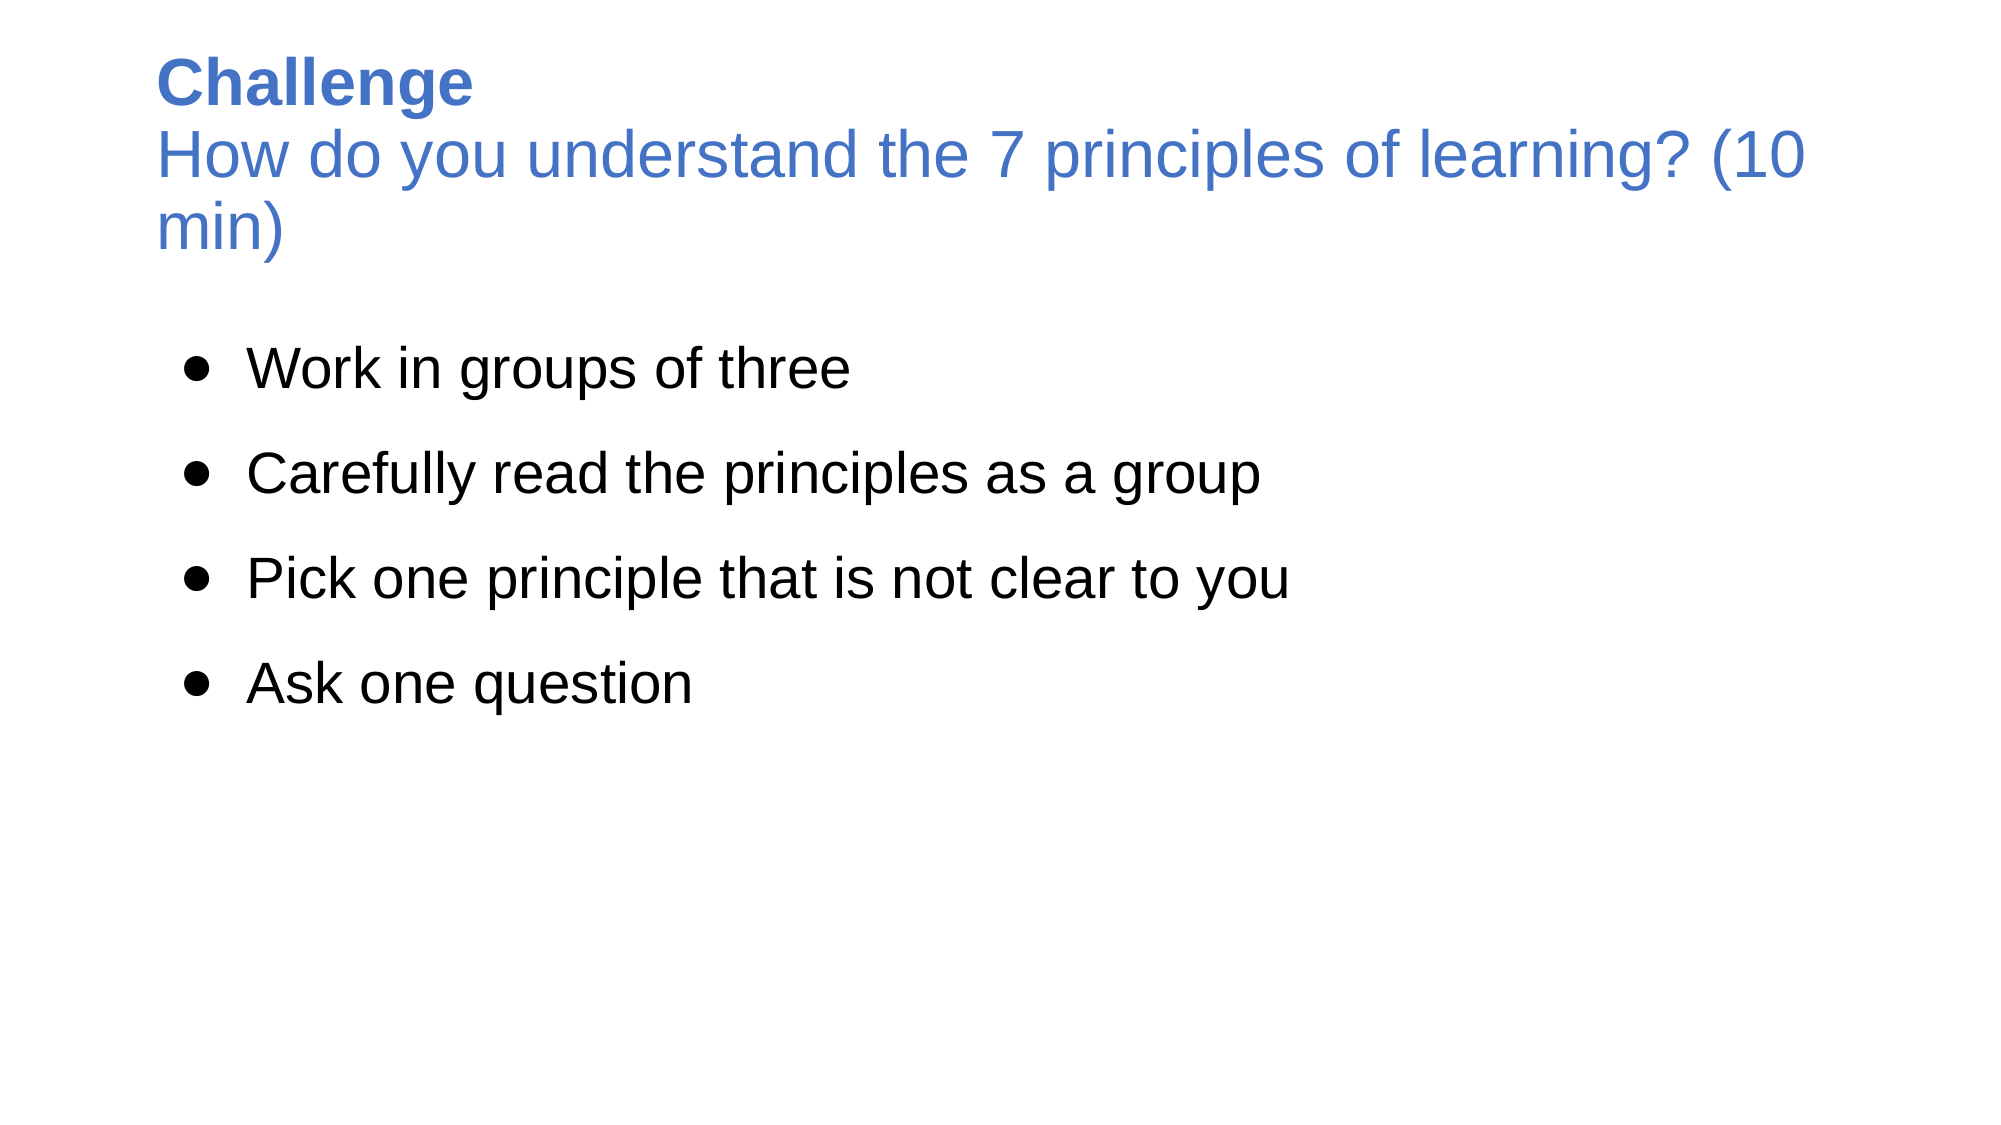

# Challenge
How do you understand the 7 principles of learning? (10 min)
Work in groups of three
Carefully read the principles as a group
Pick one principle that is not clear to you
Ask one question